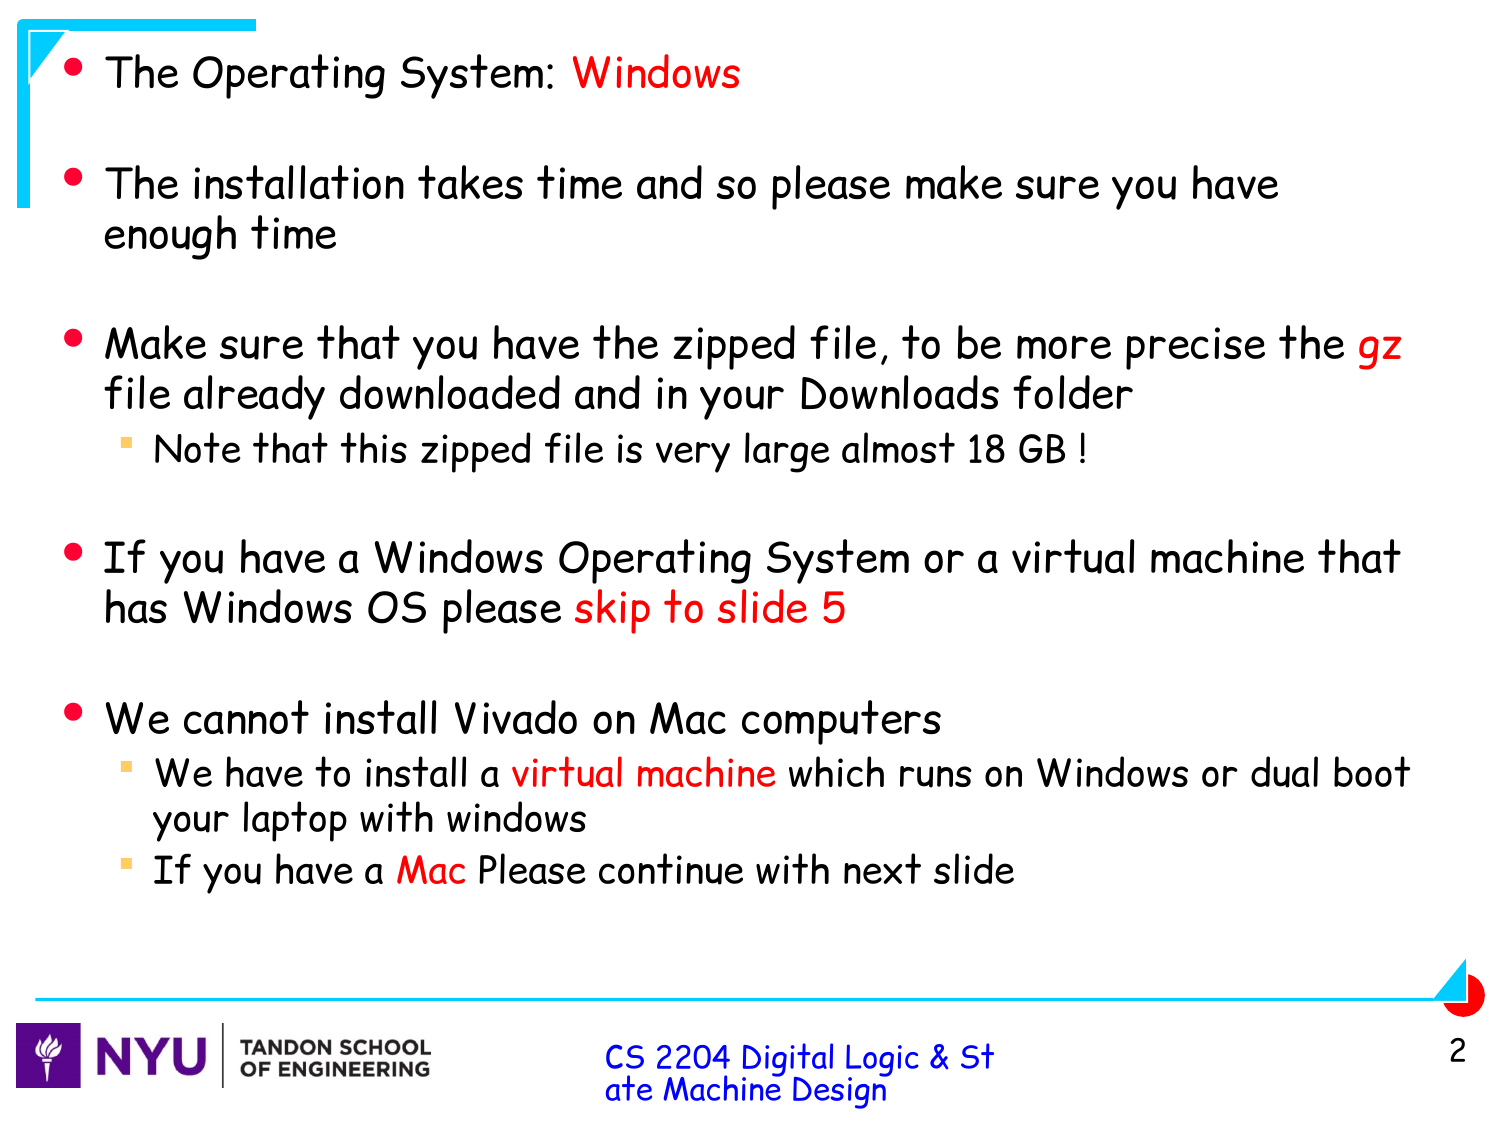

The Operating System: Windows

The installation takes time and so please make sure you have enough time

Make sure that you have the zipped file, to be more precise the gz file already downloaded and in your Downloads folder
Note that this zipped file is very large almost 18 GB !

If you have a Windows Operating System or a virtual machine that has Windows OS please skip to slide 5

We cannot install Vivado on Mac computers
We have to install a virtual machine which runs on Windows or dual boot your laptop with windows
If you have a Mac Please continue with next slide
CS 2204 Digital Logic & State Machine Design
2